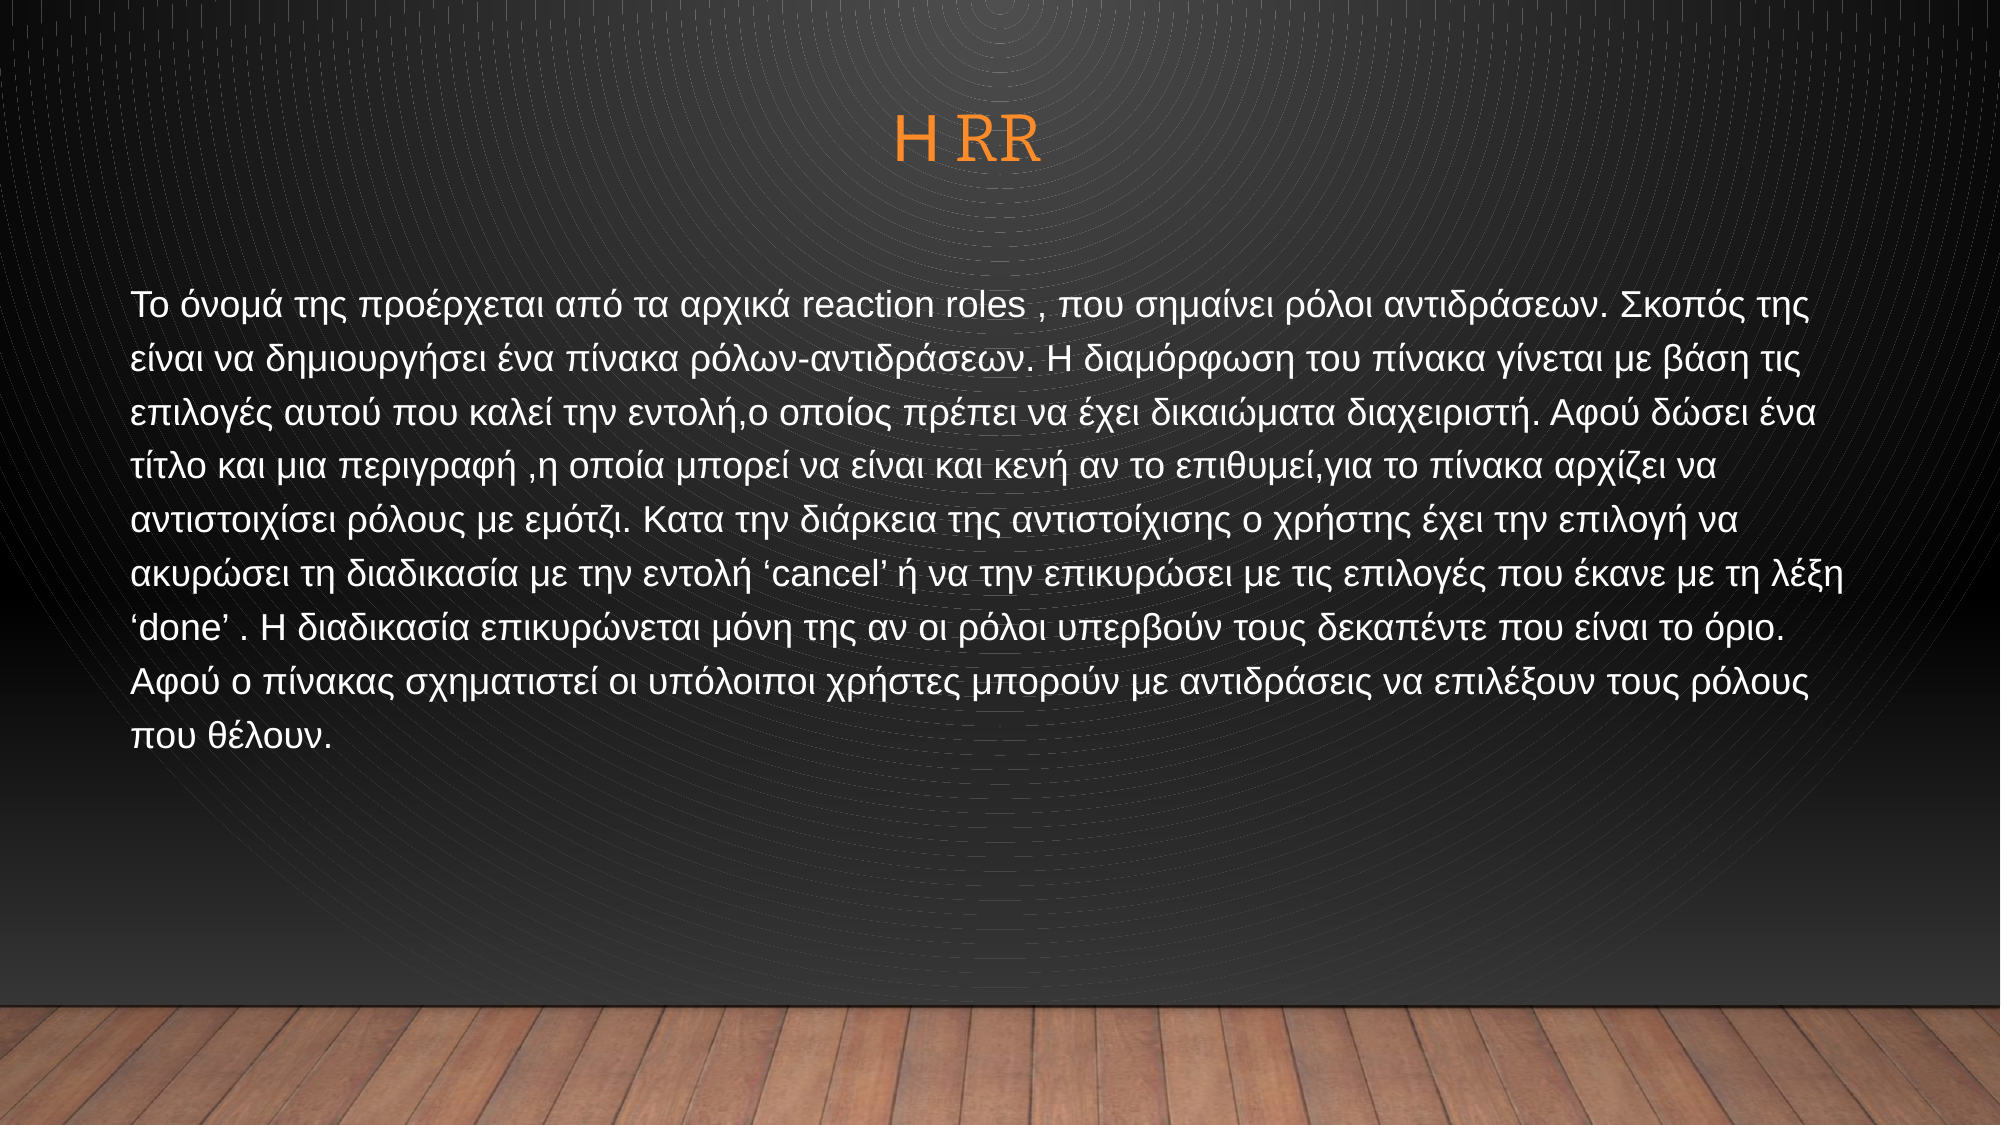

# Η rr
Το όνομά της προέρχεται από τα αρχικά reaction roles , που σημαίνει ρόλοι αντιδράσεων. Σκοπός της είναι να δημιουργήσει ένα πίνακα ρόλων-αντιδράσεων. Η διαμόρφωση του πίνακα γίνεται με βάση τις επιλογές αυτού που καλεί την εντολή,ο οποίος πρέπει να έχει δικαιώματα διαχειριστή. Αφού δώσει ένα τίτλο και μια περιγραφή ,η οποία μπορεί να είναι και κενή αν το επιθυμεί,για το πίνακα αρχίζει να αντιστοιχίσει ρόλους με εμότζι. Κατα την διάρκεια της αντιστοίχισης ο χρήστης έχει την επιλογή να ακυρώσει τη διαδικασία με την εντολή ‘cancel’ ή να την επικυρώσει με τις επιλογές που έκανε με τη λέξη ‘done’ . Η διαδικασία επικυρώνεται μόνη της αν οι ρόλοι υπερβούν τους δεκαπέντε που είναι το όριο. Αφού ο πίνακας σχηματιστεί οι υπόλοιποι χρήστες μπορούν με αντιδράσεις να επιλέξουν τους ρόλους που θέλουν.